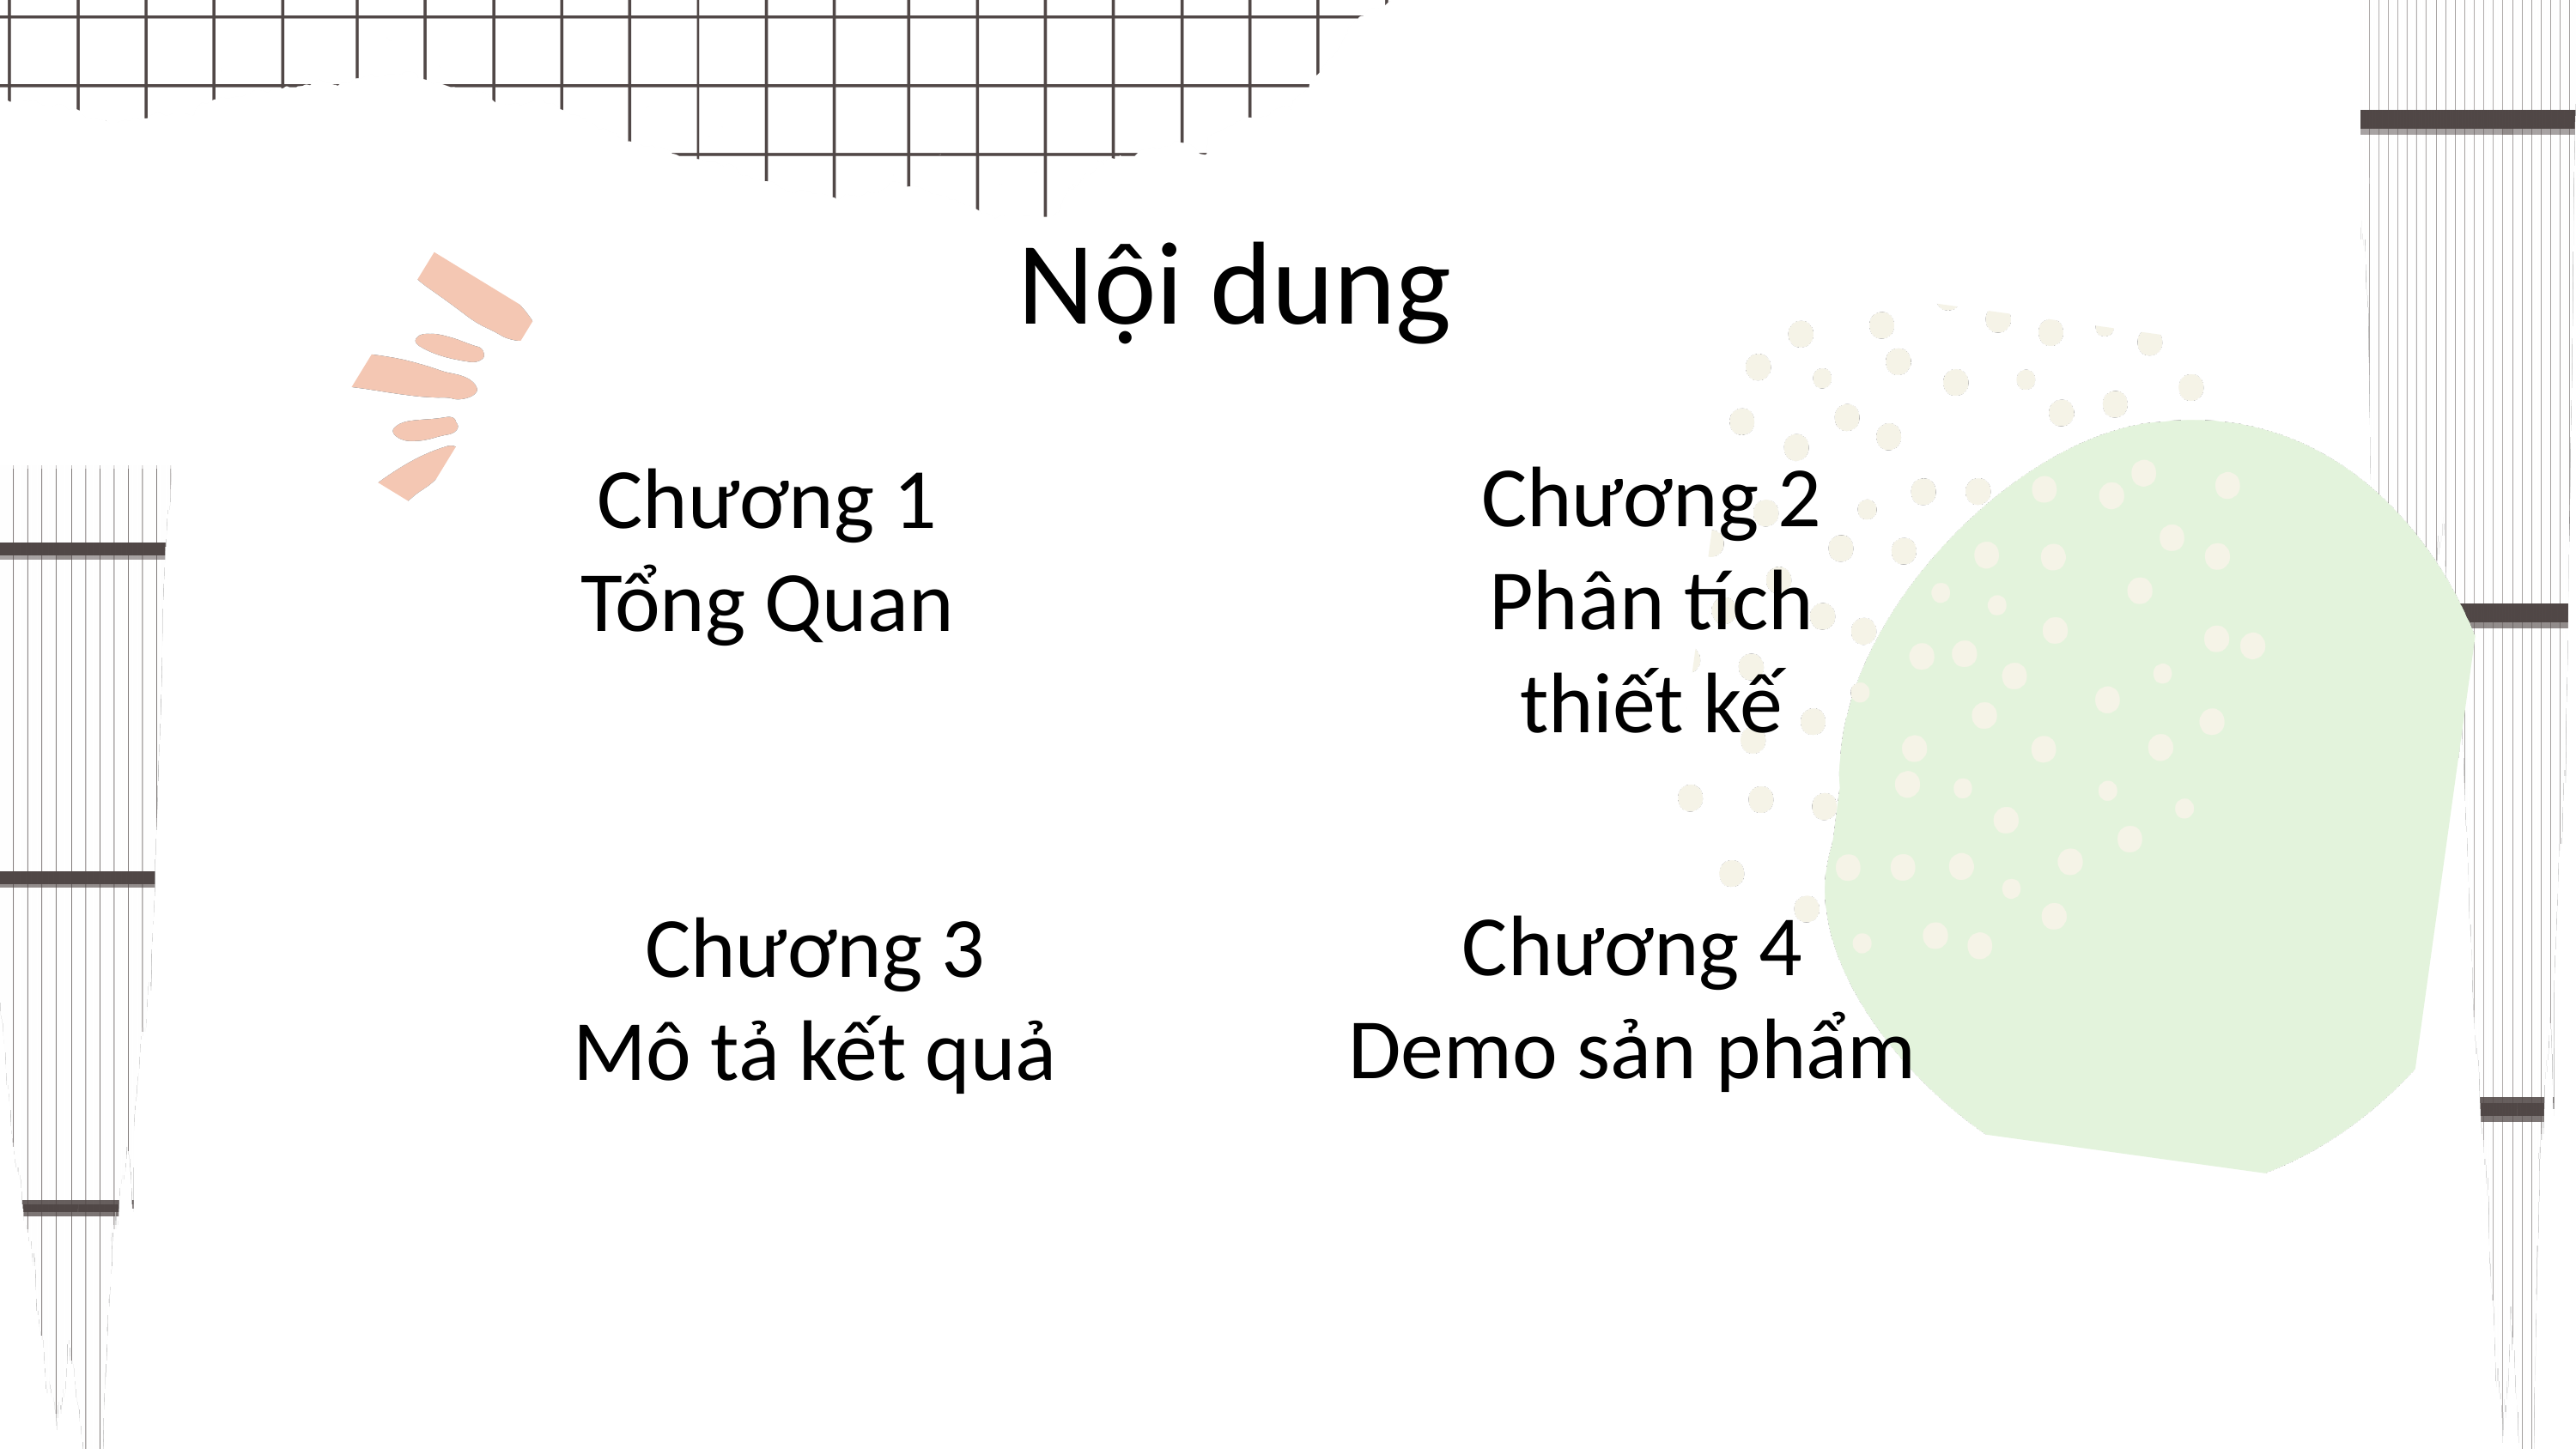

Nội dung

Chương 2
Phân tích thiết kế
Chương 1
Tổng Quan

Chương 4
Demo sản phẩm
Chương 3
Mô tả kết quả